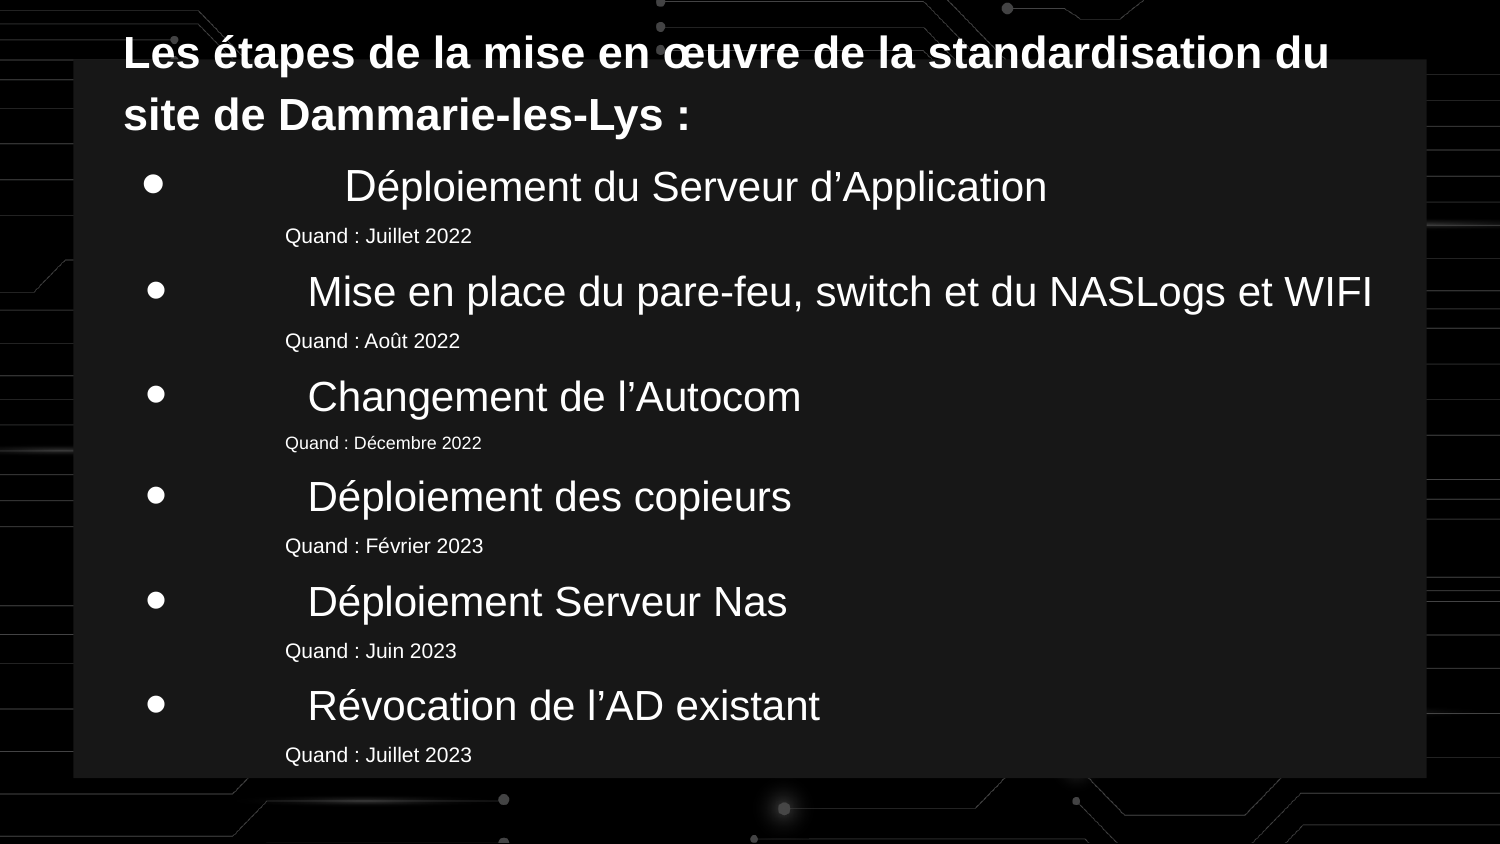

Les étapes de la mise en œuvre de la standardisation du site de Dammarie-les-Lys :
Déploiement du Serveur d’Application
	Quand : Juillet 2022
Mise en place du pare-feu, switch et du NASLogs et WIFI
	Quand : Août 2022
Changement de l’Autocom
	Quand : Décembre 2022
Déploiement des copieurs
	Quand : Février 2023
Déploiement Serveur Nas
	Quand : Juin 2023
Révocation de l’AD existant
	Quand : Juillet 2023